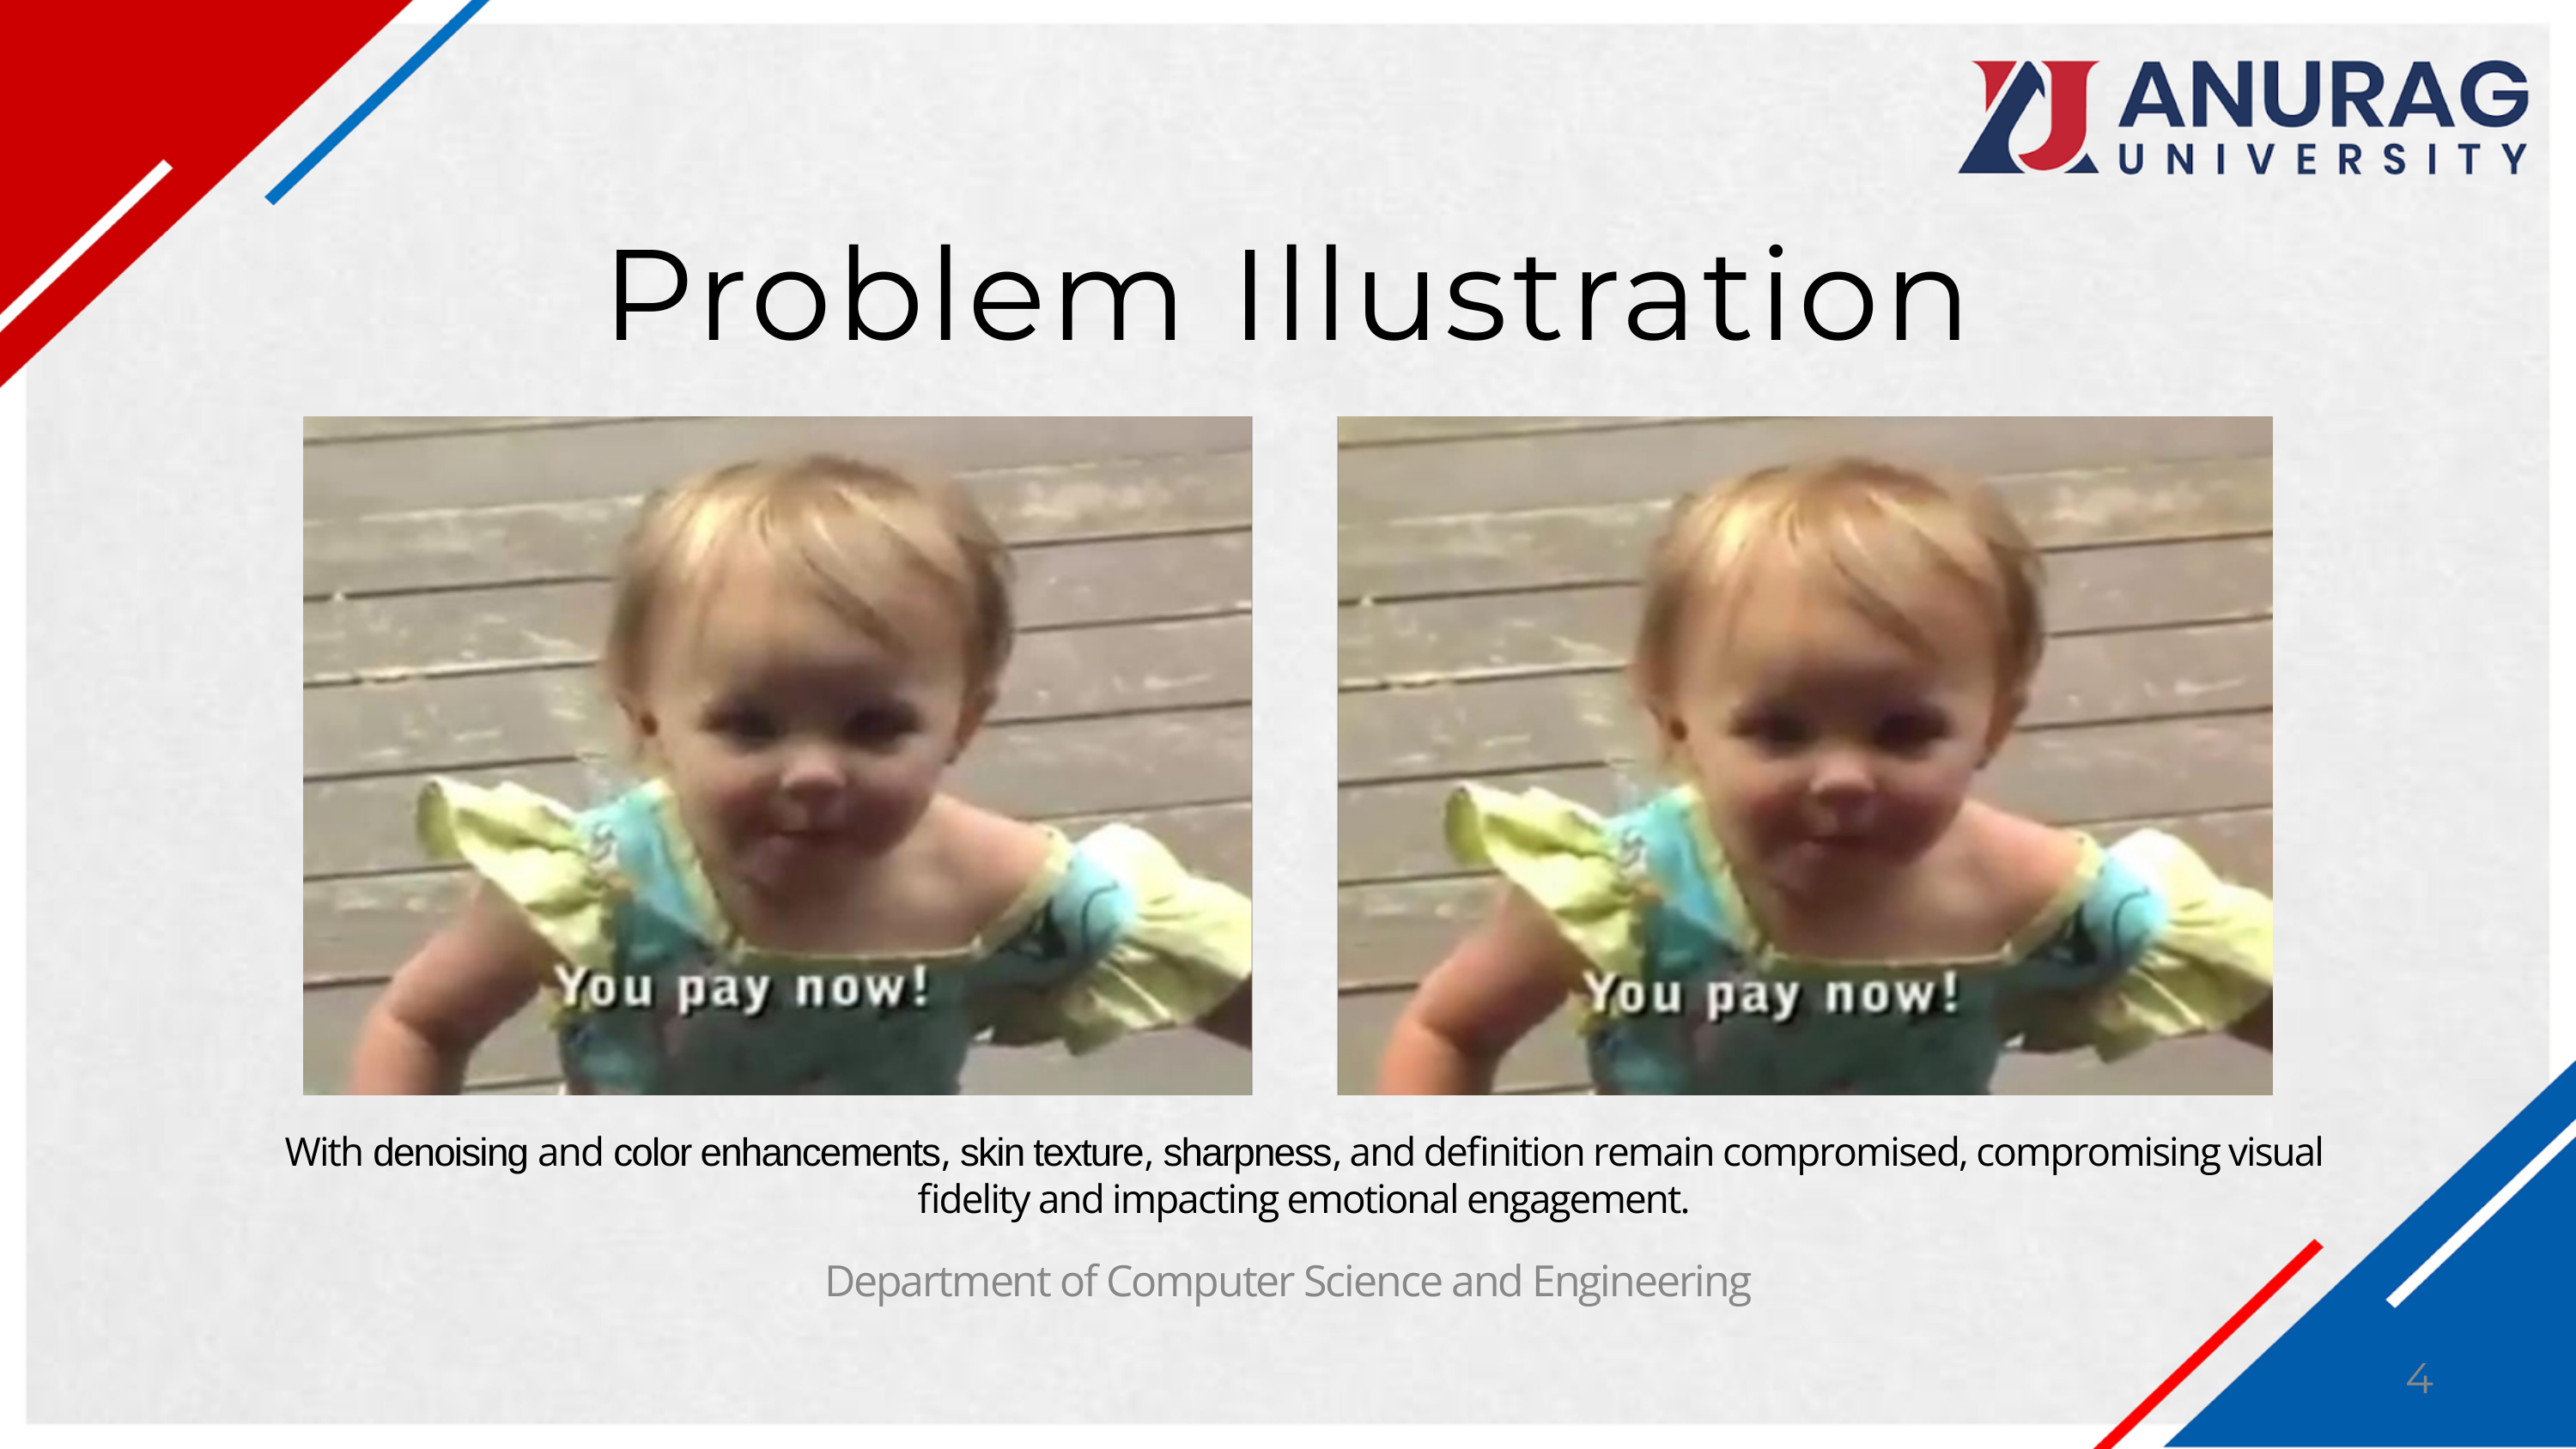

Problem Illustration

With denoising and color enhancements, skin texture, sharpness, and definition remain compromised, compromising visual fidelity and impacting emotional engagement.
Department of Computer Science and Engineering
4